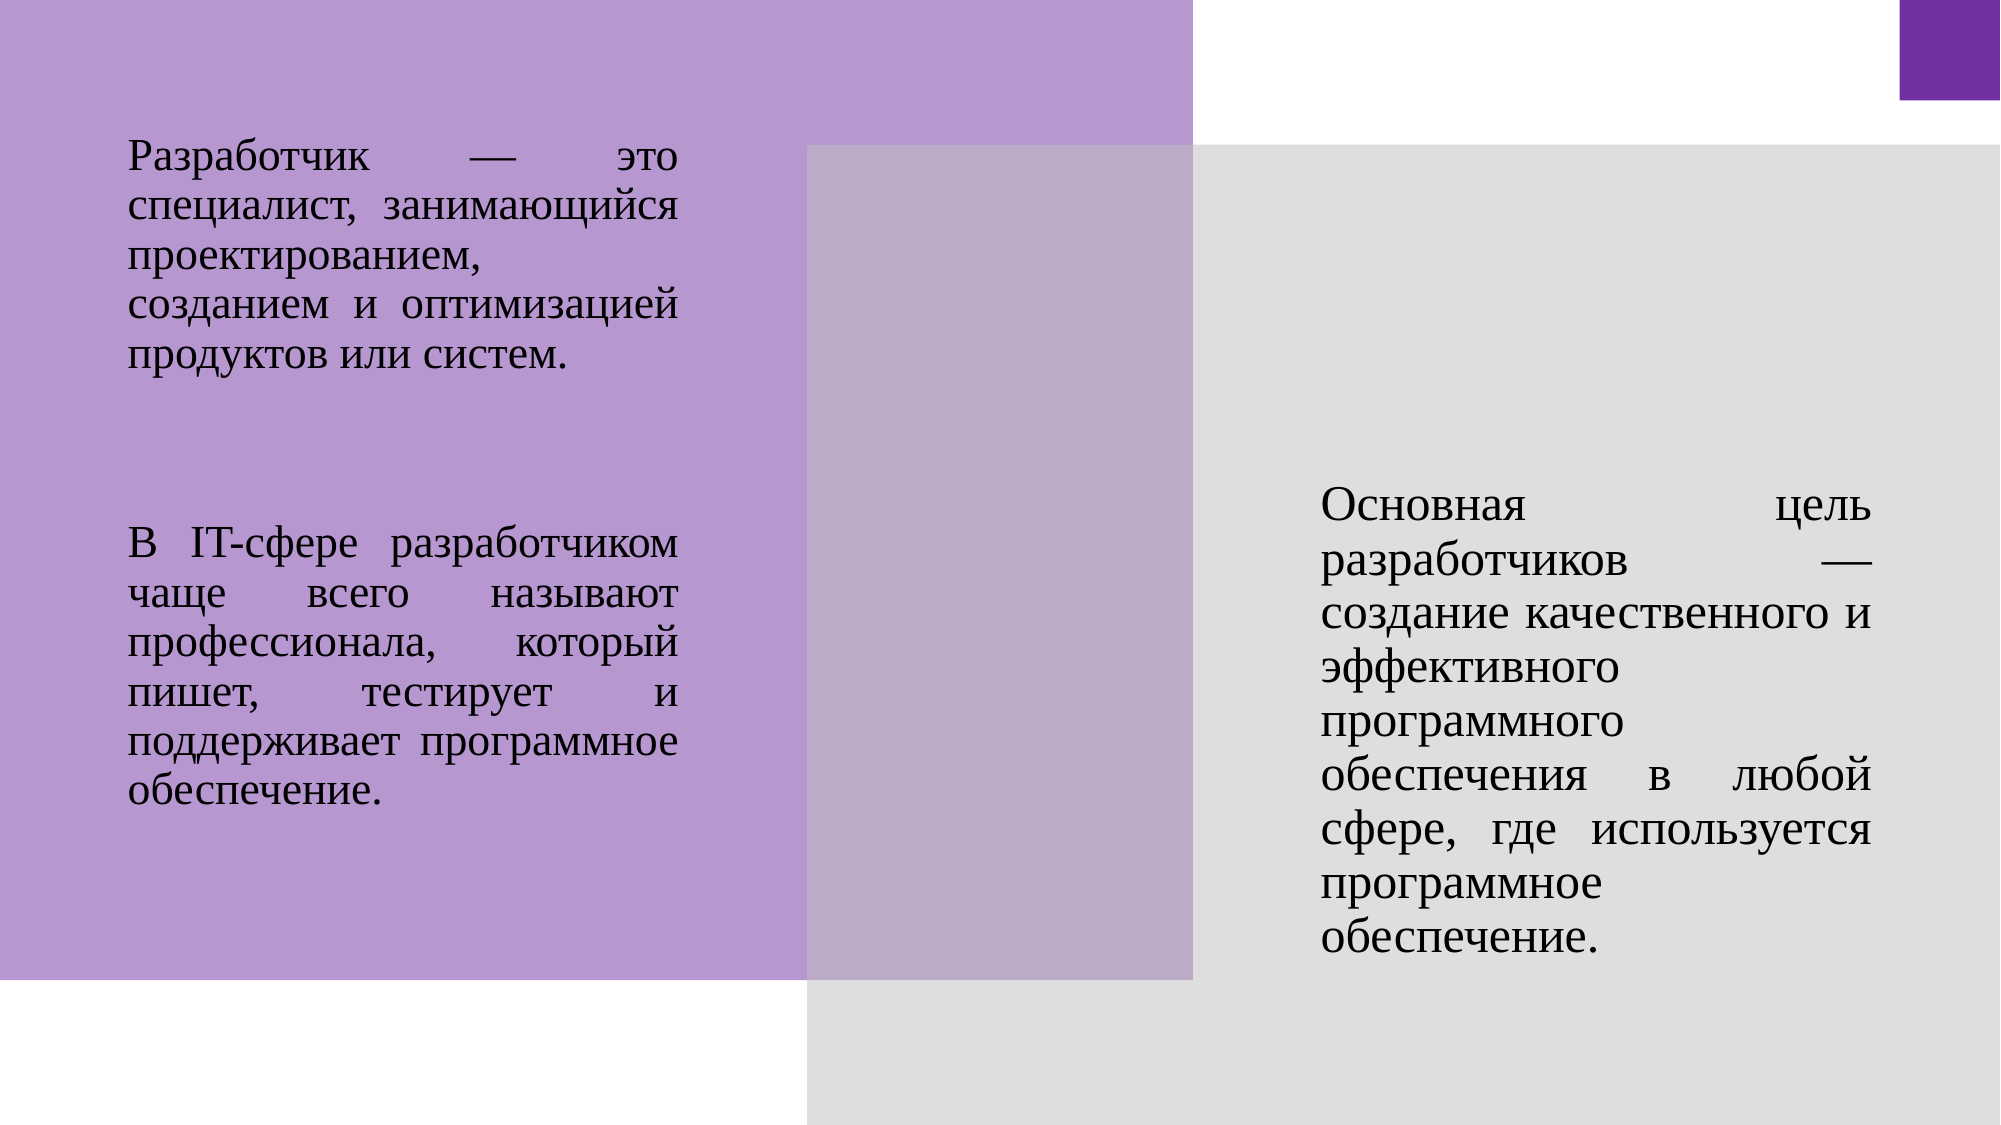

Разработчик — это специалист, занимающийся проектированием, созданием и оптимизацией продуктов или систем.

Основная цель разработчиков — создание качественного и эффективного программного обеспечения в любой сфере, где используется программное обеспечение.
В IT-сфере разработчиком чаще всего называют профессионала, который пишет, тестирует и поддерживает программное обеспечение.